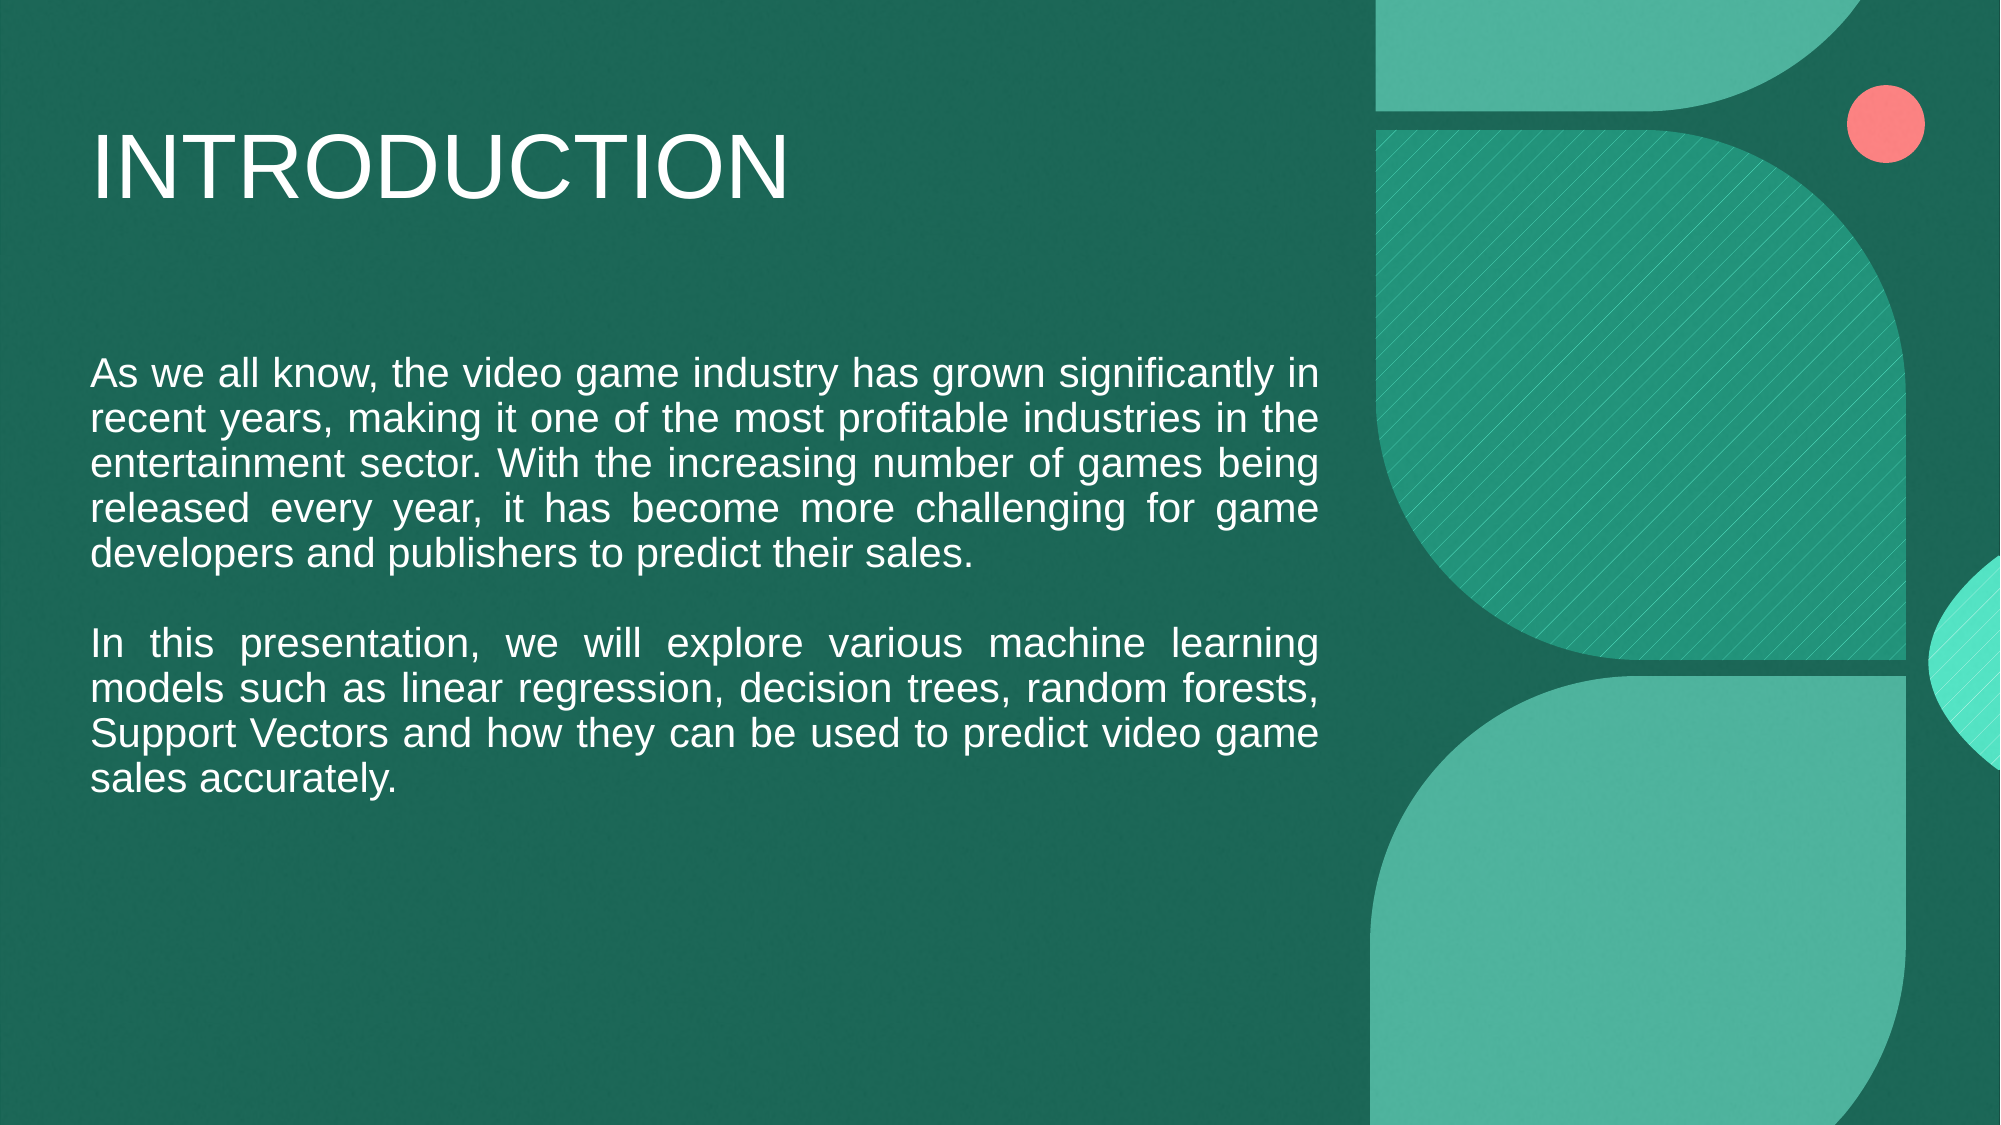

# INTRODUCTION
As we all know, the video game industry has grown significantly in recent years, making it one of the most profitable industries in the entertainment sector. With the increasing number of games being released every year, it has become more challenging for game developers and publishers to predict their sales.
In this presentation, we will explore various machine learning models such as linear regression, decision trees, random forests, Support Vectors and how they can be used to predict video game sales accurately.